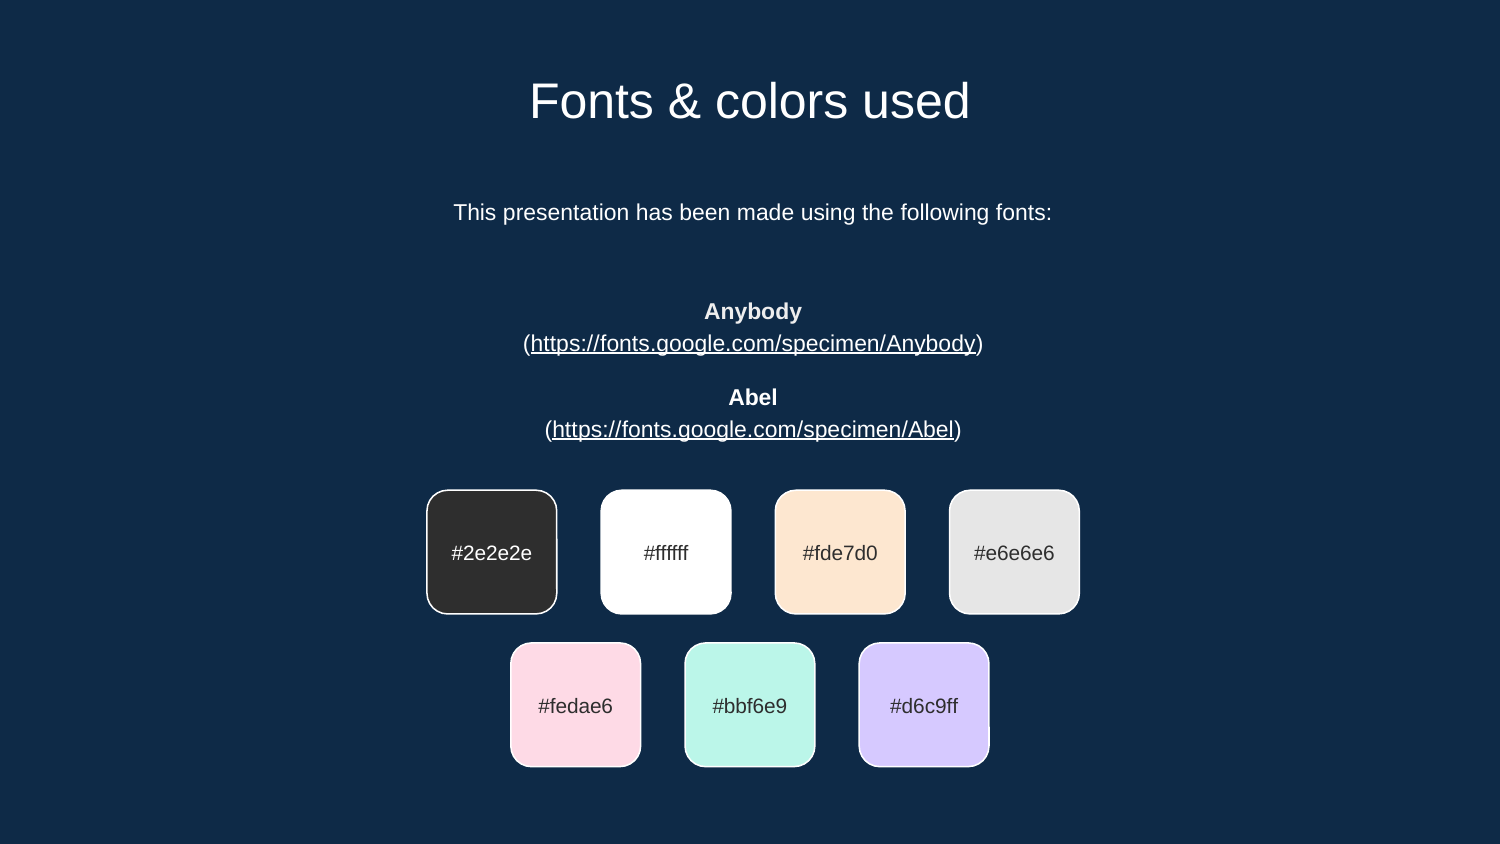

# Fonts & colors used
This presentation has been made using the following fonts:

Anybody
(https://fonts.google.com/specimen/Anybody)

Abel
(https://fonts.google.com/specimen/Abel)

#2e2e2e
#ffffff
#fde7d0
#e6e6e6

#fedae6
#bbf6e9
#d6c9ff